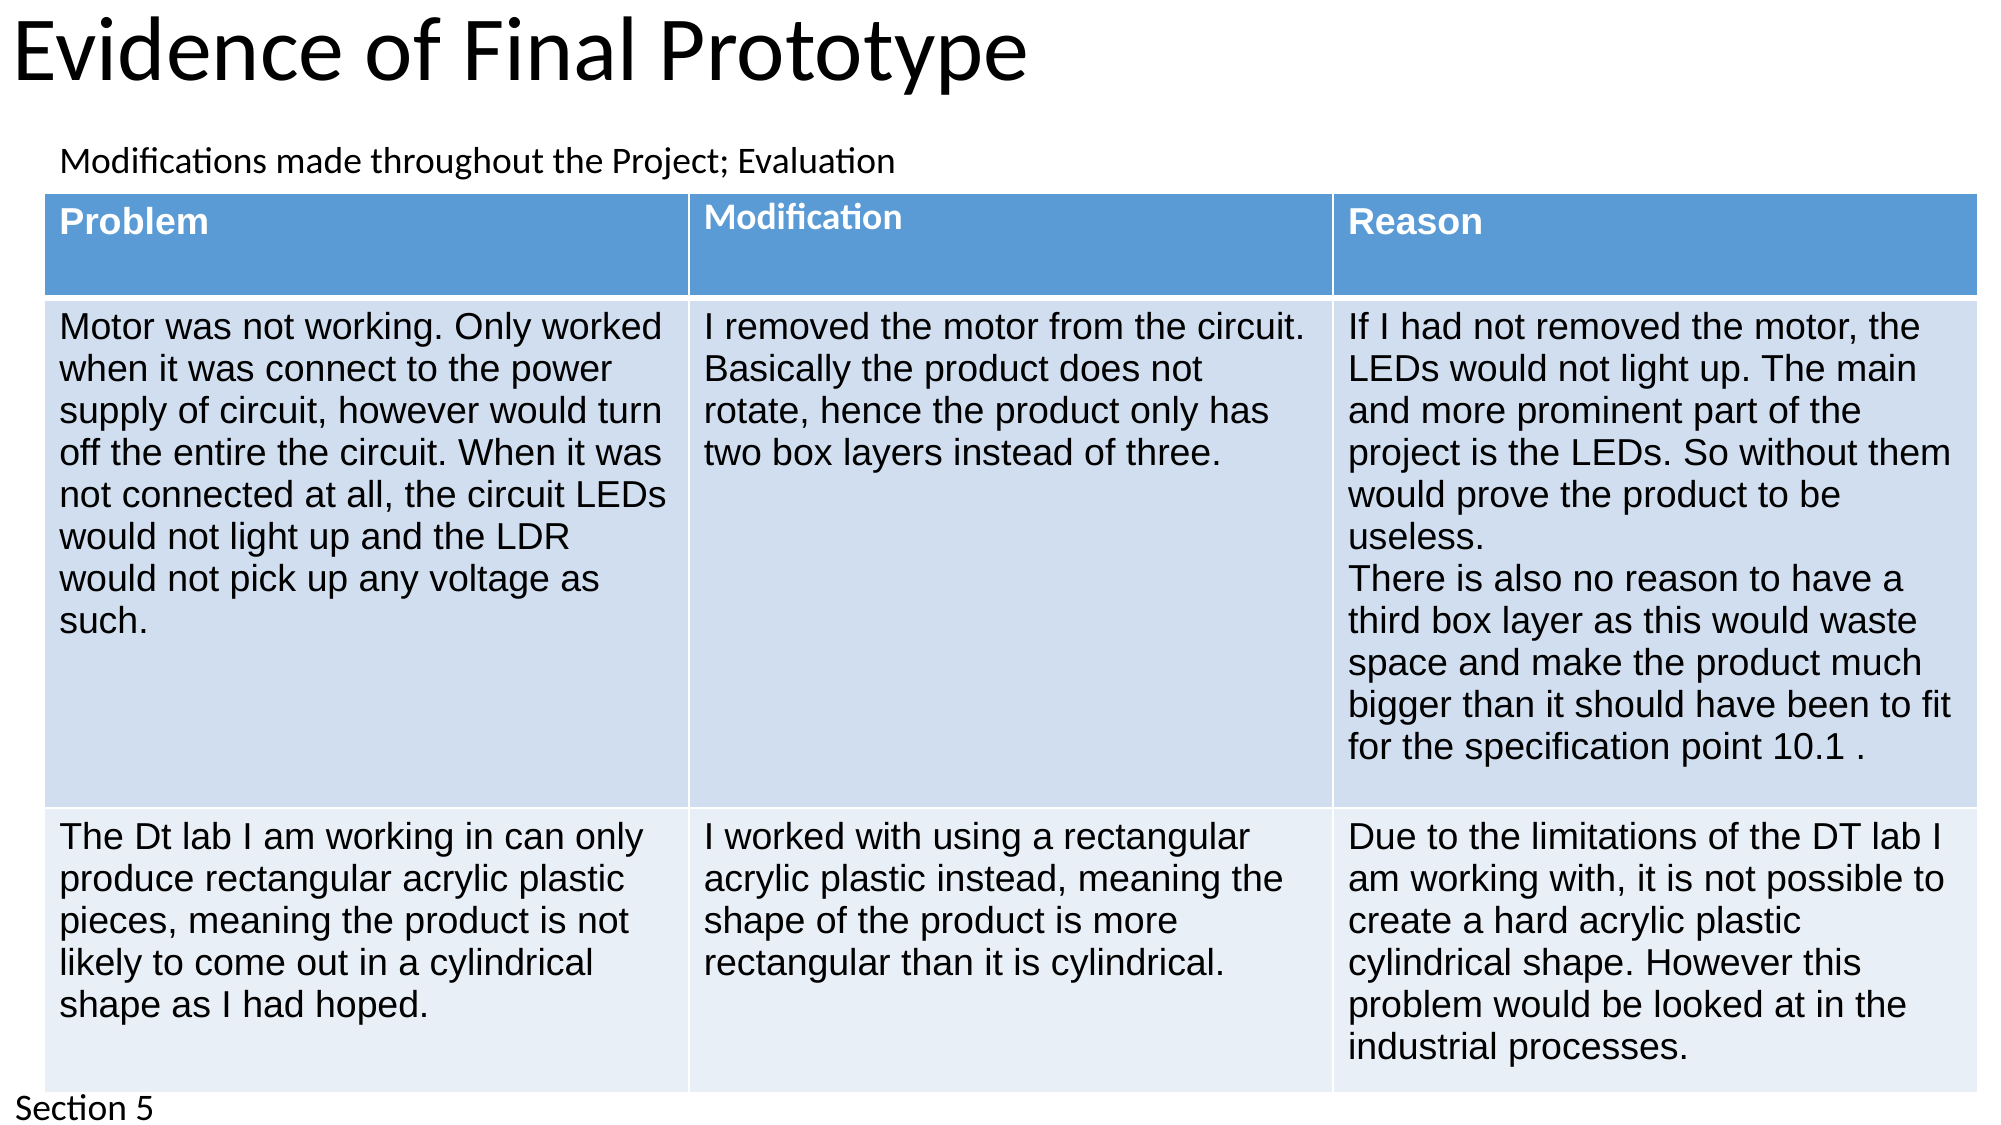

Evidence of Final Prototype
Modifications made throughout the Project; Evaluation
| Problem | Modification | Reason |
| --- | --- | --- |
| Motor was not working. Only worked when it was connect to the power supply of circuit, however would turn off the entire the circuit. When it was not connected at all, the circuit LEDs would not light up and the LDR would not pick up any voltage as such. | I removed the motor from the circuit. Basically the product does not rotate, hence the product only has two box layers instead of three. | If I had not removed the motor, the LEDs would not light up. The main and more prominent part of the project is the LEDs. So without them would prove the product to be useless. There is also no reason to have a third box layer as this would waste space and make the product much bigger than it should have been to fit for the specification point 10.1 . |
| The Dt lab I am working in can only produce rectangular acrylic plastic pieces, meaning the product is not likely to come out in a cylindrical shape as I had hoped. | I worked with using a rectangular acrylic plastic instead, meaning the shape of the product is more rectangular than it is cylindrical. | Due to the limitations of the DT lab I am working with, it is not possible to create a hard acrylic plastic cylindrical shape. However this problem would be looked at in the industrial processes. |
Section 5